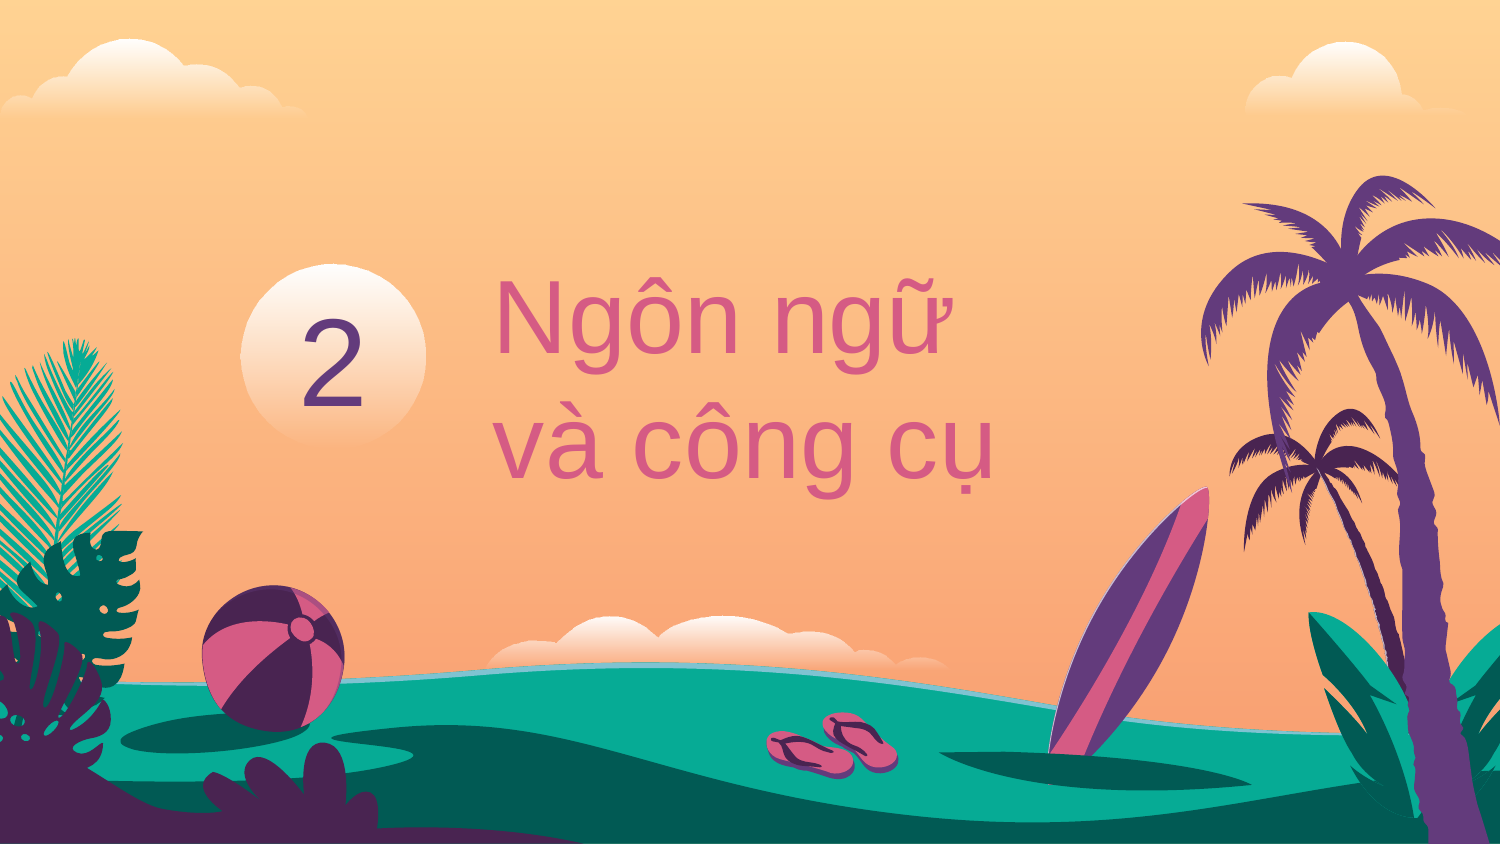

# Ngôn ngữ và công cụ

2